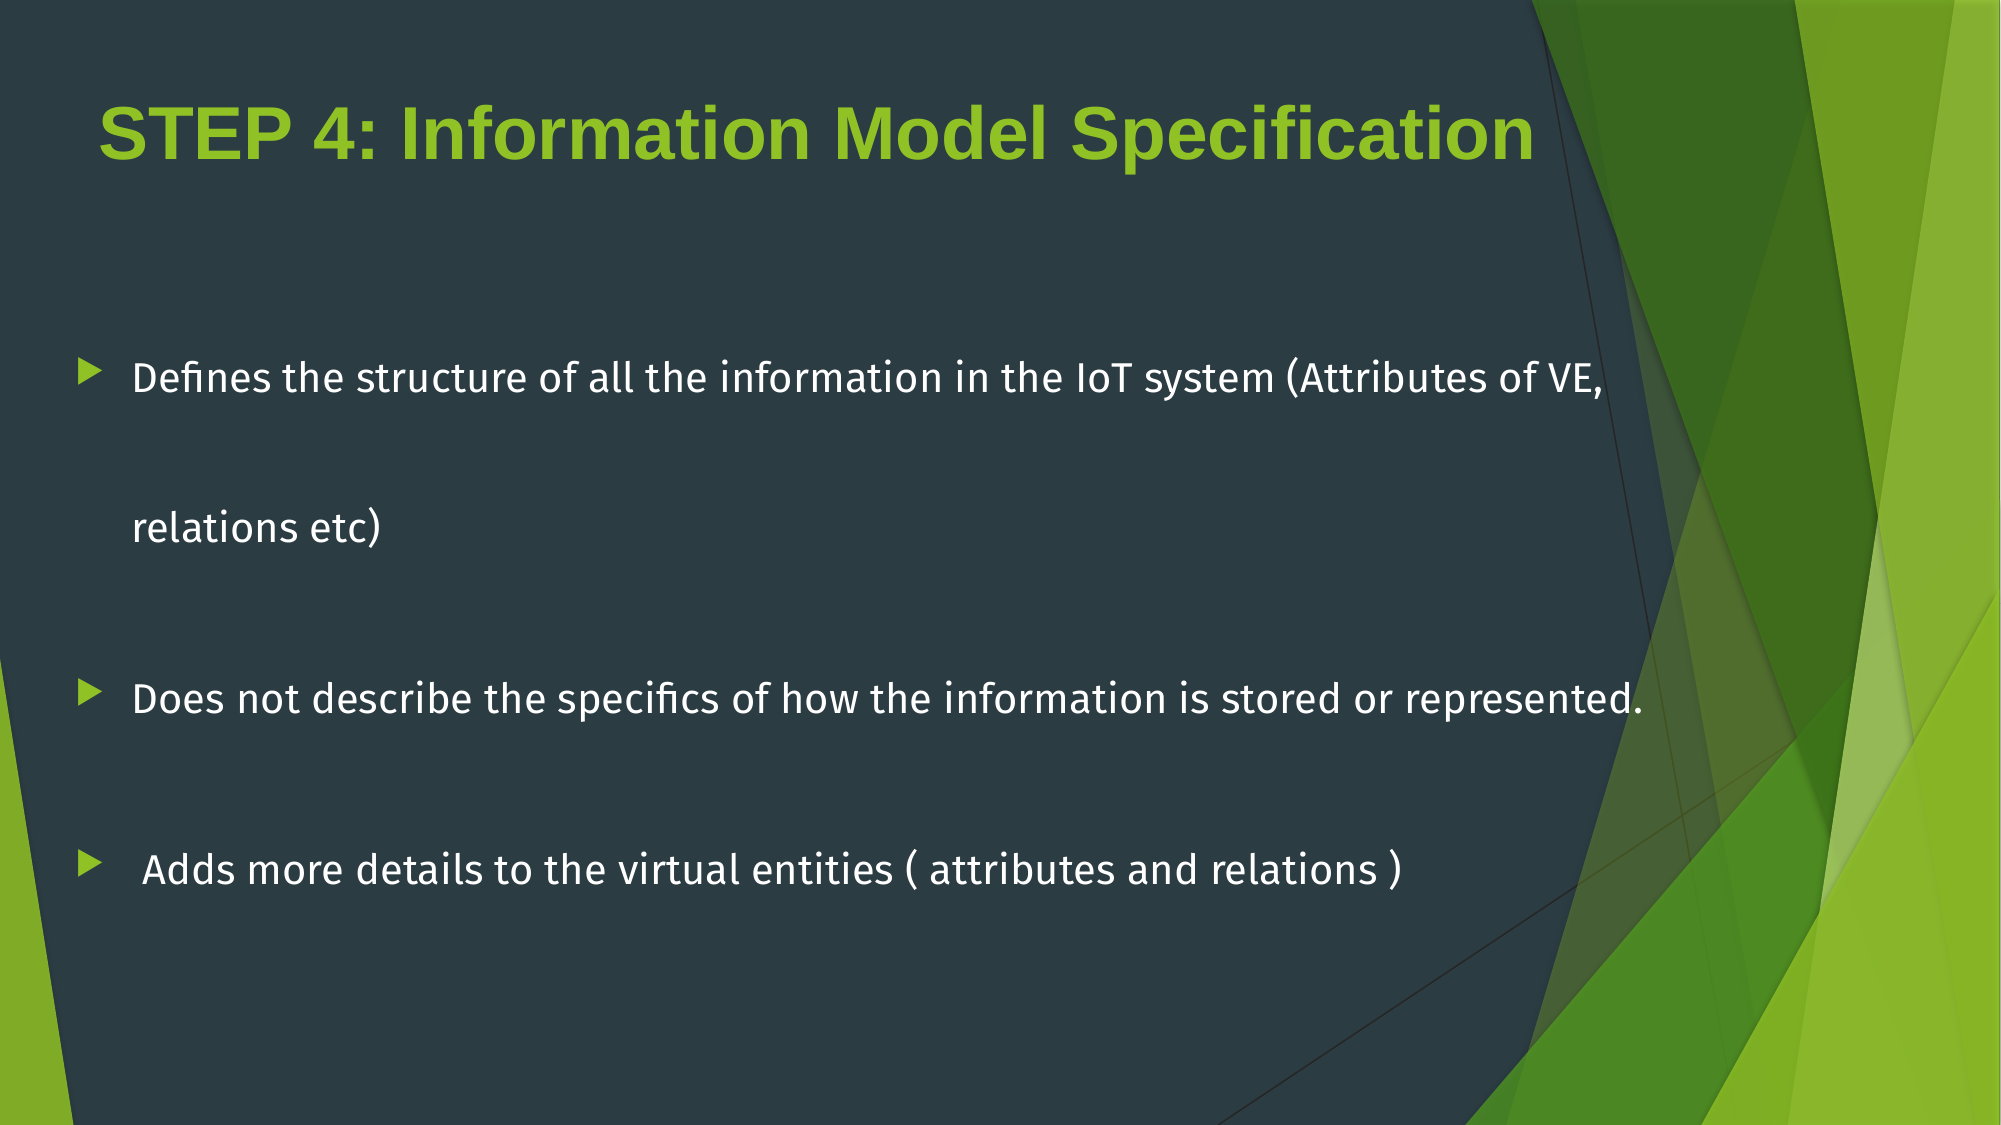

STEP 4: Information Model Specification
Defines the structure of all the information in the IoT system (Attributes of VE, relations etc)
Does not describe the specifics of how the information is stored or represented.
 Adds more details to the virtual entities ( attributes and relations )